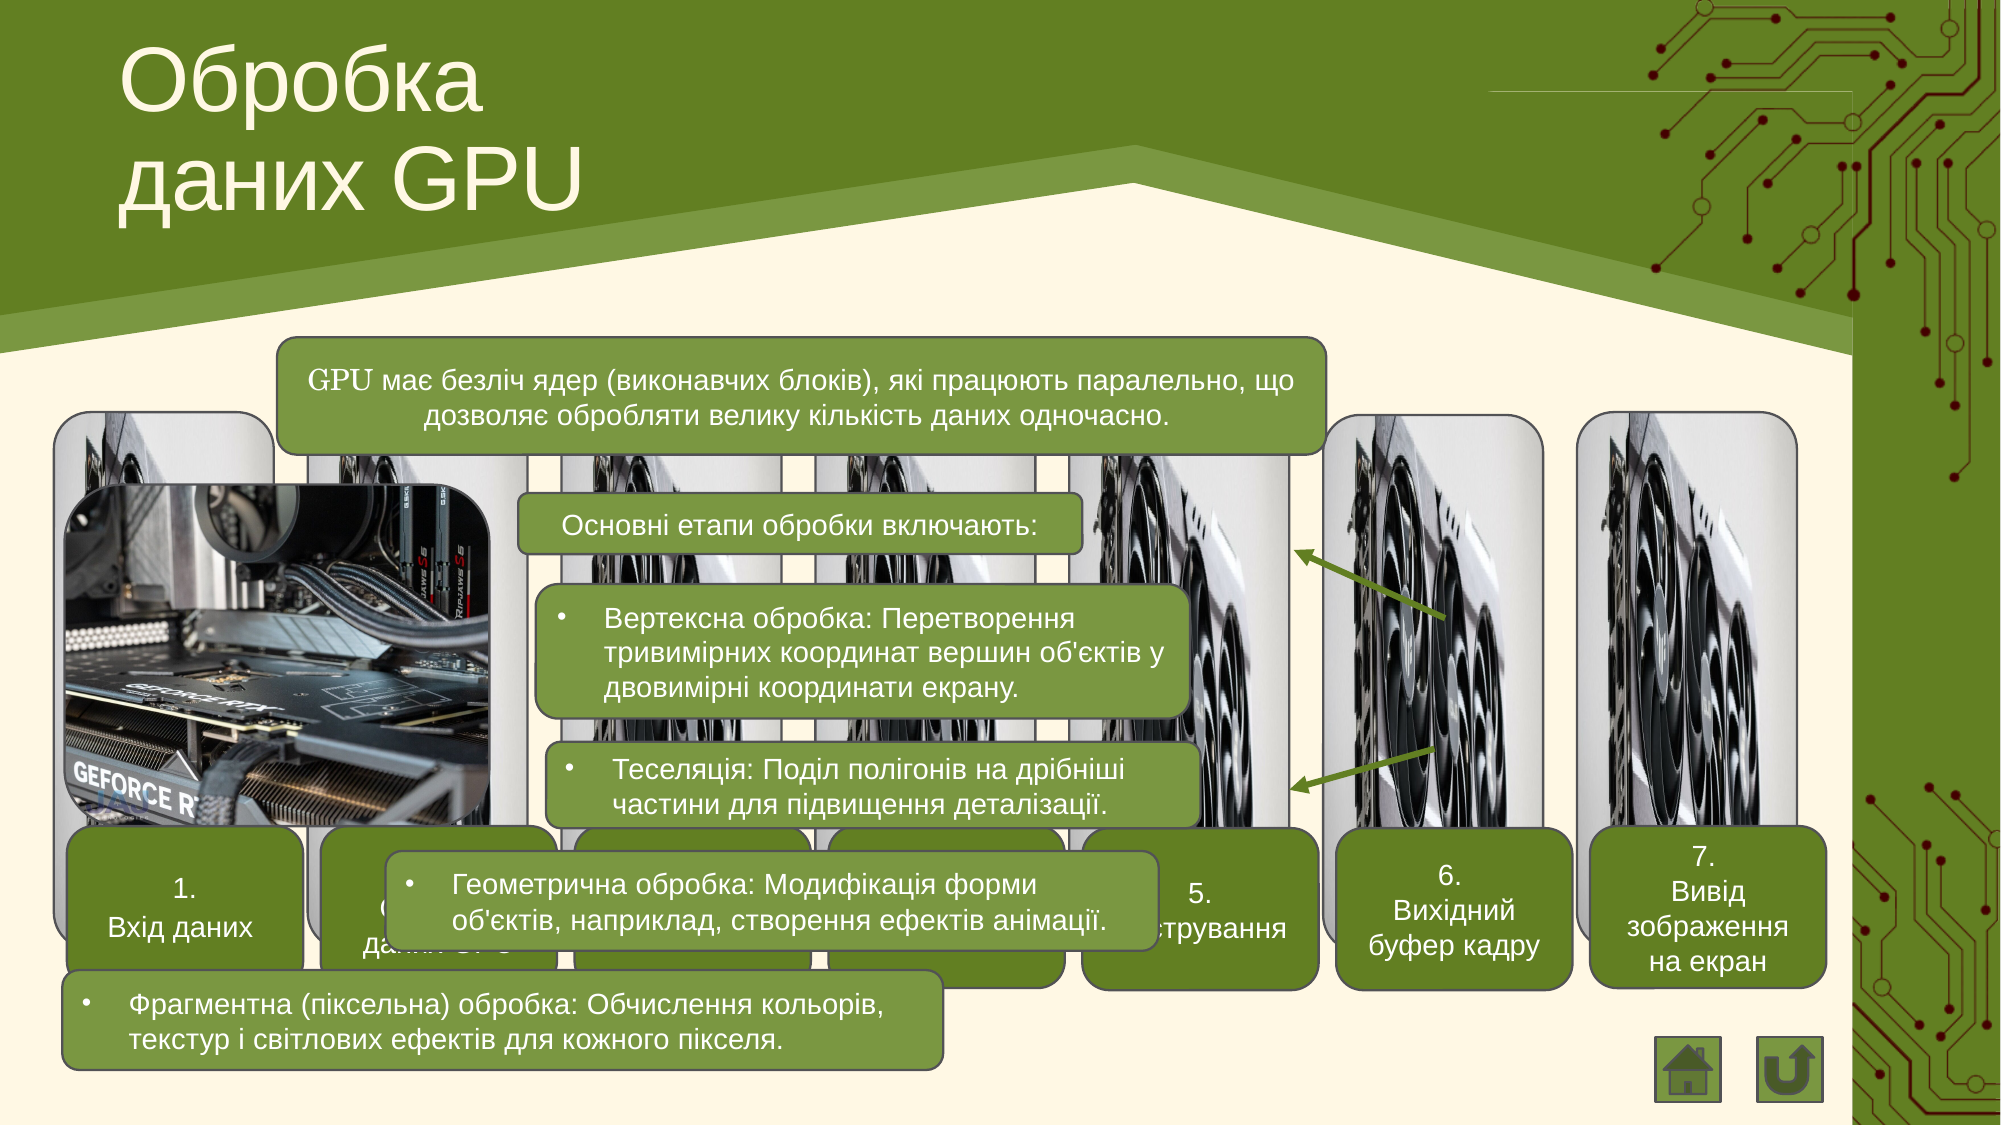

# Обробка даних GPU
GPU має безліч ядер (виконавчих блоків), які працюють паралельно, що дозволяє обробляти велику кількість даних одночасно.

Основні етапи обробки включають:
Вертексна обробка: Перетворення тривимірних координат вершин об'єктів у двовимірні координати екрану.
Теселяція: Поділ полігонів на дрібніші частини для підвищення деталізації.
3. Відеопам’ять
4. Виконання шейдерів
7.
Вивід зображення на екран
 1.
Вхід даних
2.
Обробка даних GPU
5. Растрування
6.
Вихідний буфер кадру
Геометрична обробка: Модифікація форми об'єктів, наприклад, створення ефектів анімації.
Фрагментна (піксельна) обробка: Обчислення кольорів, текстур і світлових ефектів для кожного пікселя.